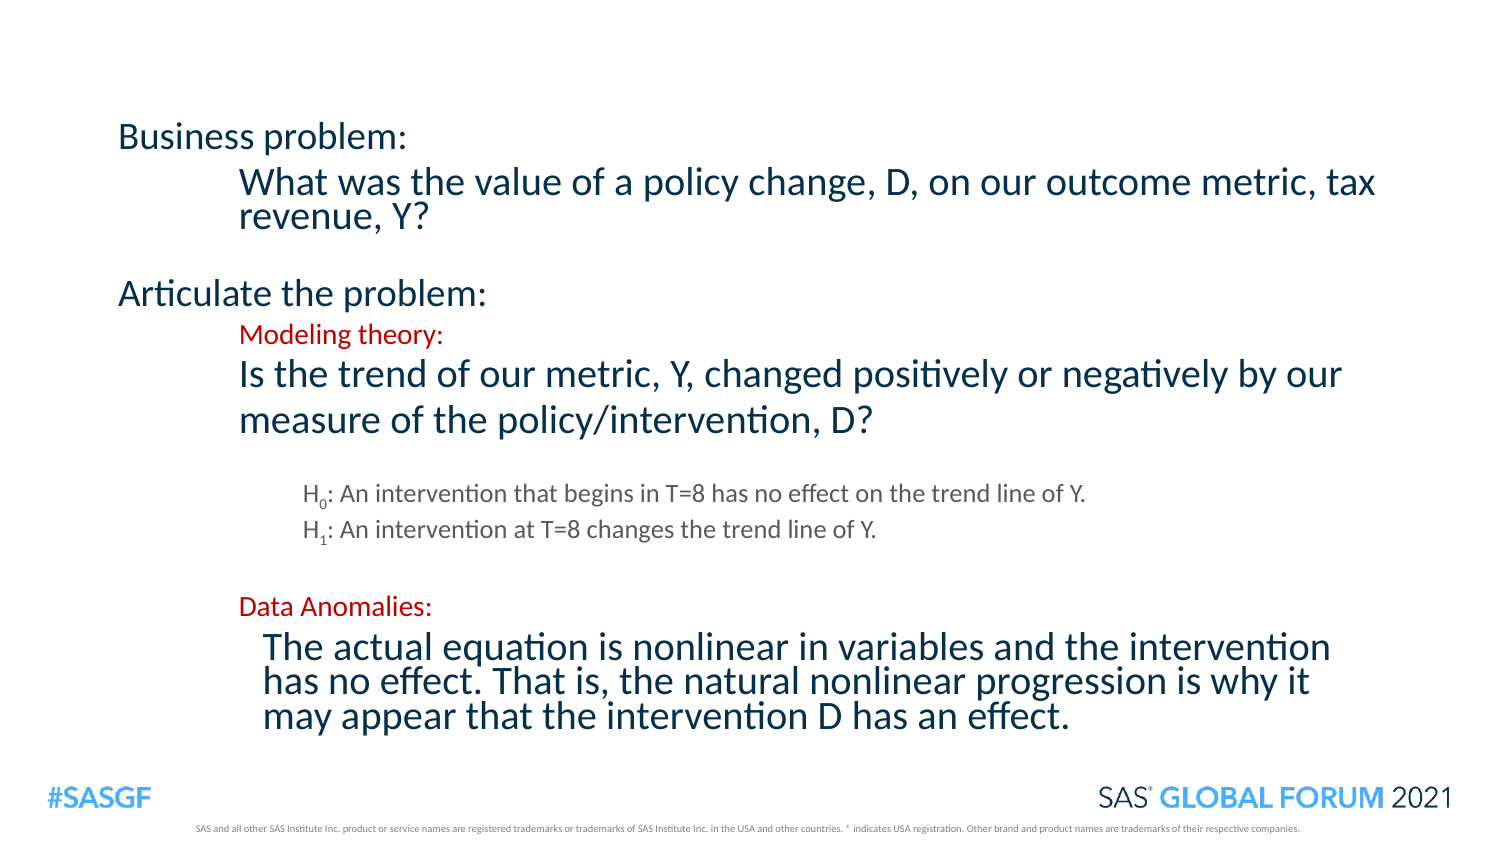

Business problem:
What was the value of a policy change, D, on our outcome metric, tax revenue, Y?

Articulate the problem:
Modeling theory:
	Is the trend of our metric, Y, changed positively or negatively by our
	measure of the policy/intervention, D?

	H0: An intervention that begins in T=8 has no effect on the trend line of Y.
	H1: An intervention at T=8 changes the trend line of Y.

Data Anomalies:
The actual equation is nonlinear in variables and the intervention has no effect. That is, the natural nonlinear progression is why it may appear that the intervention D has an effect.